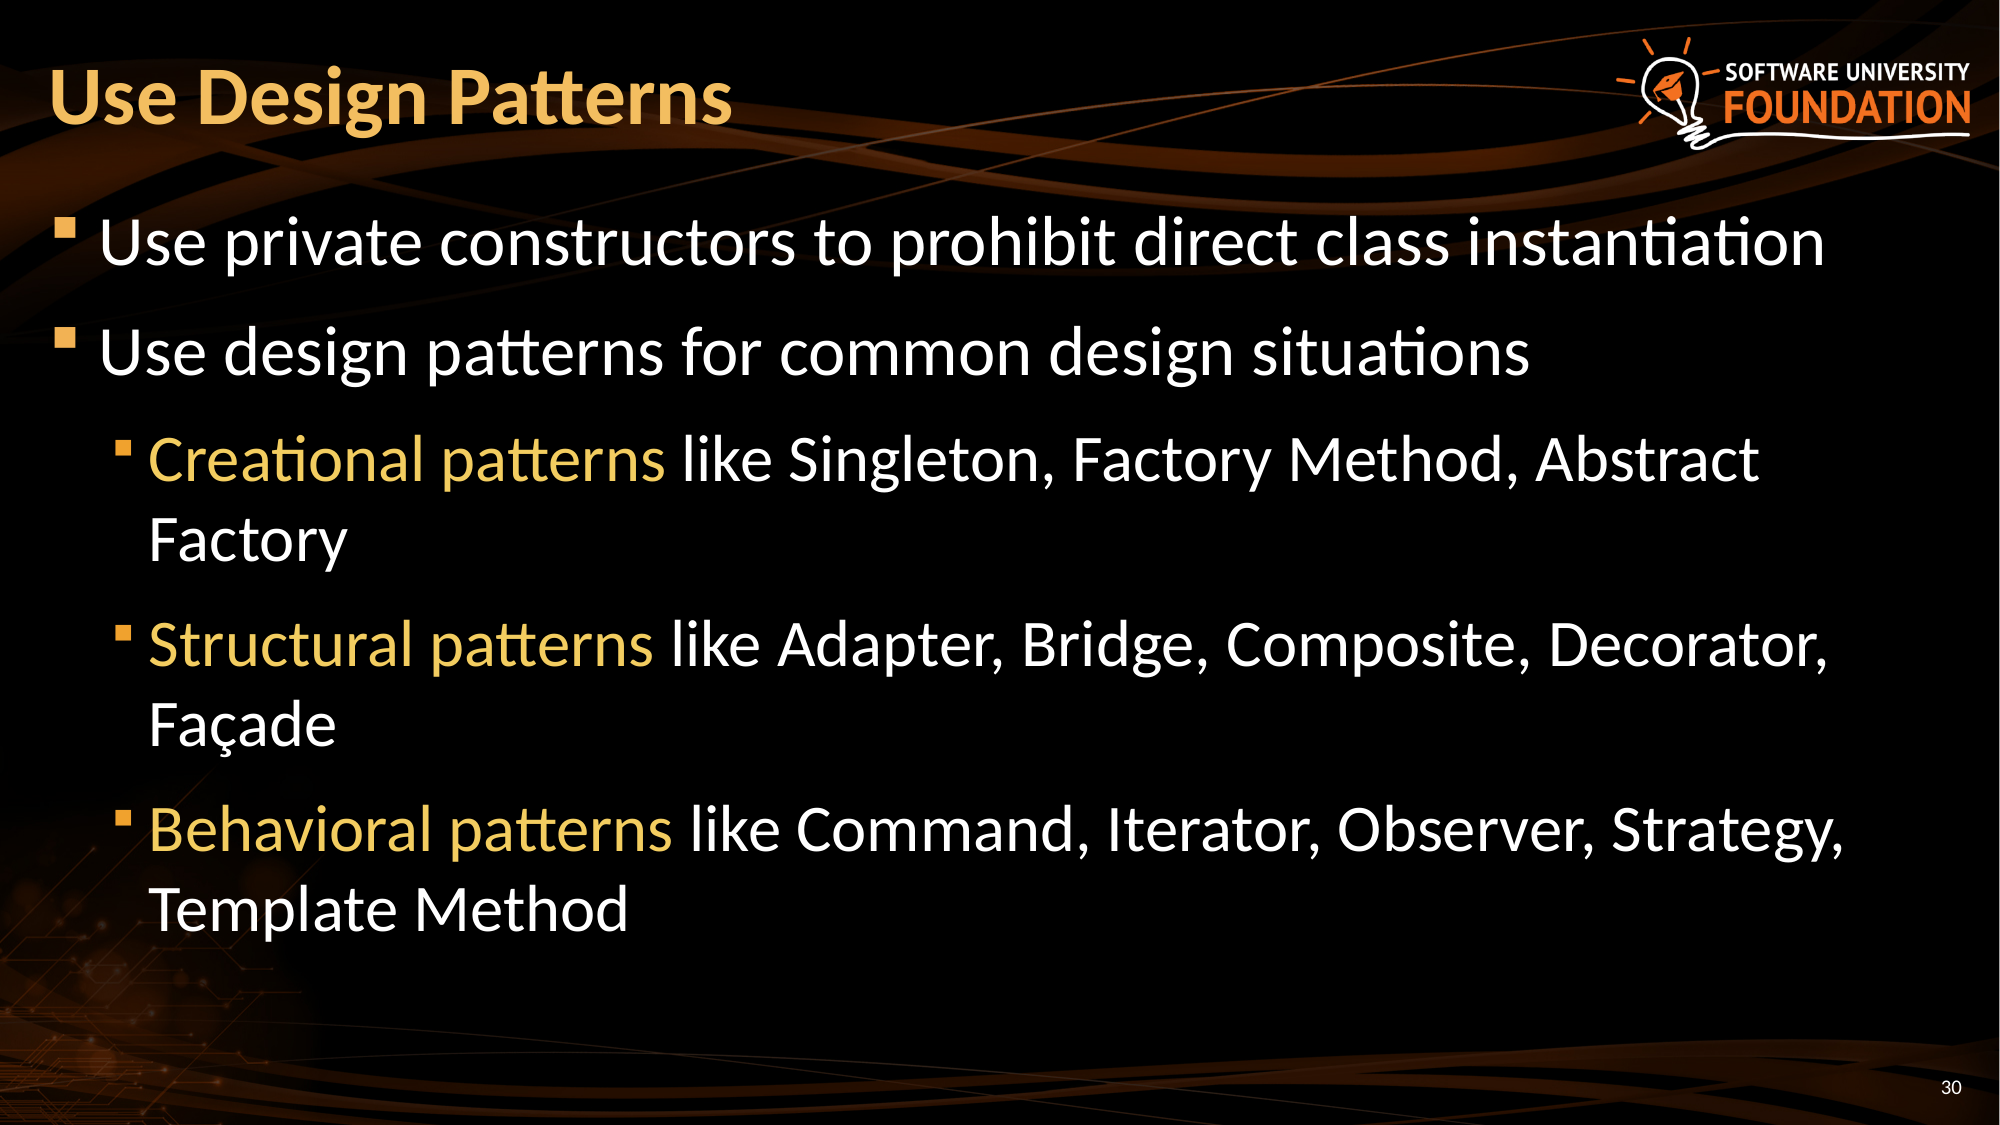

# Use Design Patterns
Use private constructors to prohibit direct class instantiation
Use design patterns for common design situations
Creational patterns like Singleton, Factory Method, Abstract Factory
Structural patterns like Adapter, Bridge, Composite, Decorator, Façade
Behavioral patterns like Command, Iterator, Observer, Strategy, Template Method
30